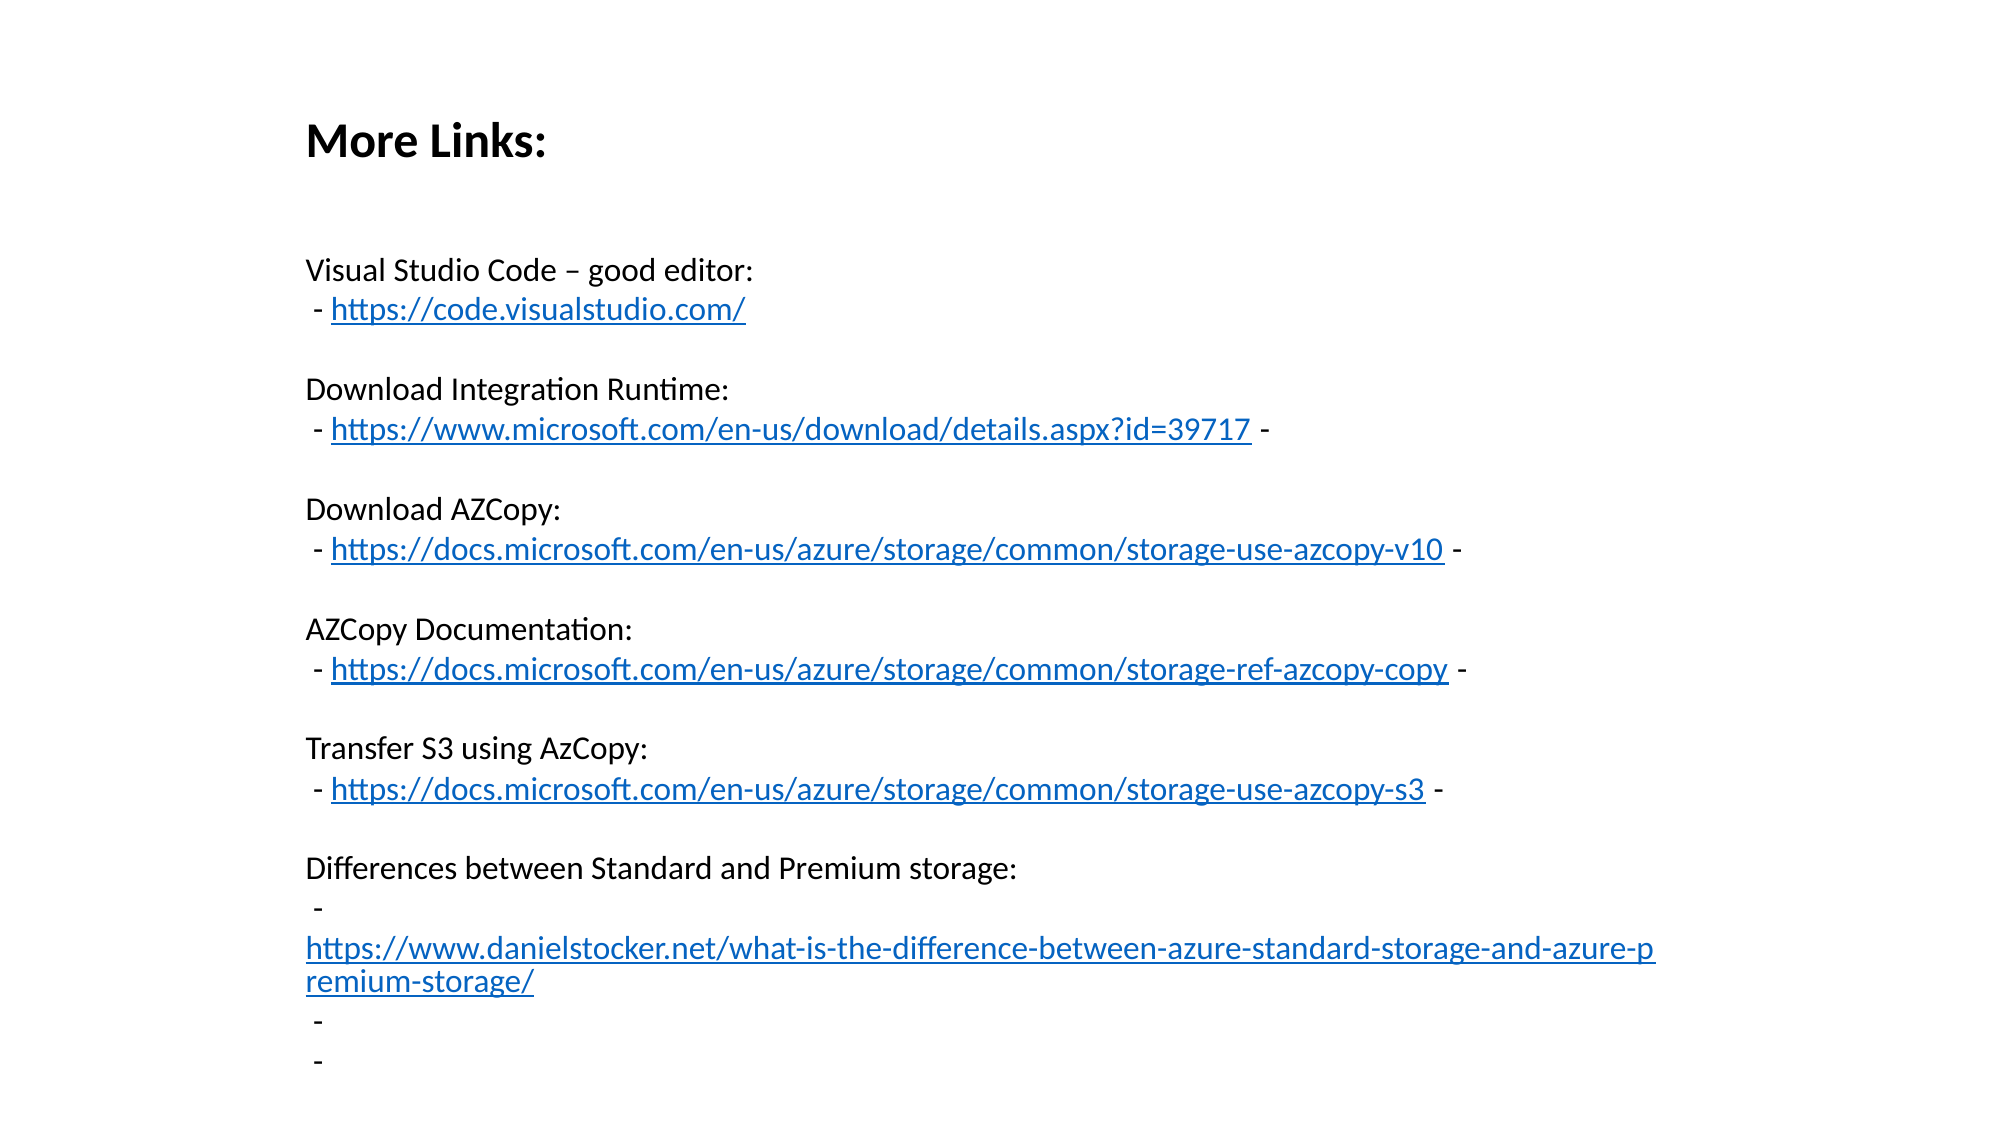

More Links:

Visual Studio Code – good editor:
 - https://code.visualstudio.com/

Download Integration Runtime:
 - https://www.microsoft.com/en-us/download/details.aspx?id=39717 -

Download AZCopy:
 - https://docs.microsoft.com/en-us/azure/storage/common/storage-use-azcopy-v10 -

AZCopy Documentation:
 - https://docs.microsoft.com/en-us/azure/storage/common/storage-ref-azcopy-copy -

Transfer S3 using AzCopy:
 - https://docs.microsoft.com/en-us/azure/storage/common/storage-use-azcopy-s3 -

Differences between Standard and Premium storage:
 - https://www.danielstocker.net/what-is-the-difference-between-azure-standard-storage-and-azure-premium-storage/ -
 -